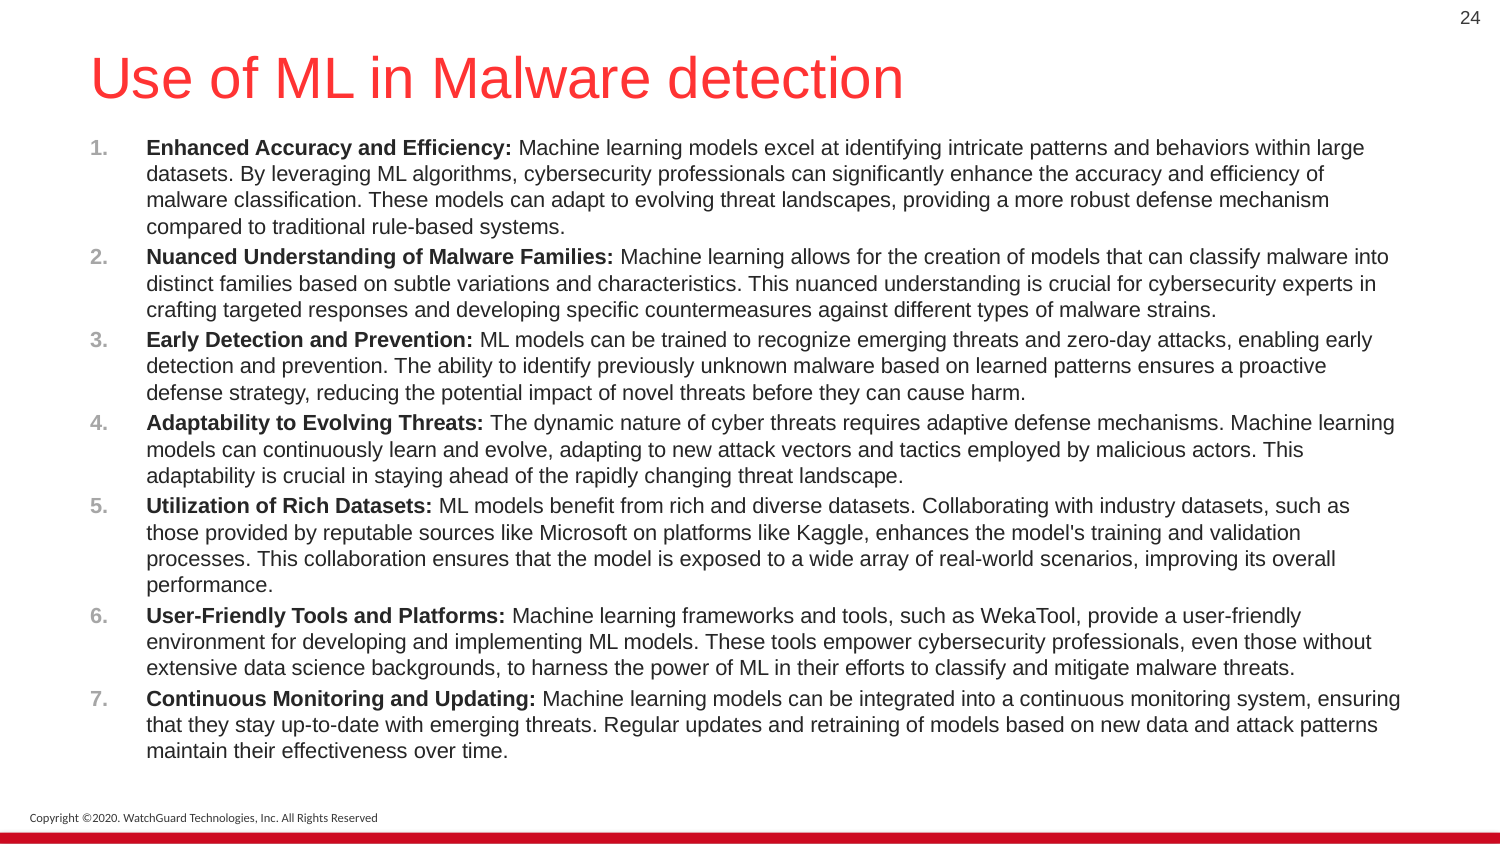

24
# Use of ML in Malware detection
Enhanced Accuracy and Efficiency: Machine learning models excel at identifying intricate patterns and behaviors within large datasets. By leveraging ML algorithms, cybersecurity professionals can significantly enhance the accuracy and efficiency of malware classification. These models can adapt to evolving threat landscapes, providing a more robust defense mechanism compared to traditional rule-based systems.
Nuanced Understanding of Malware Families: Machine learning allows for the creation of models that can classify malware into distinct families based on subtle variations and characteristics. This nuanced understanding is crucial for cybersecurity experts in crafting targeted responses and developing specific countermeasures against different types of malware strains.
Early Detection and Prevention: ML models can be trained to recognize emerging threats and zero-day attacks, enabling early detection and prevention. The ability to identify previously unknown malware based on learned patterns ensures a proactive defense strategy, reducing the potential impact of novel threats before they can cause harm.
Adaptability to Evolving Threats: The dynamic nature of cyber threats requires adaptive defense mechanisms. Machine learning models can continuously learn and evolve, adapting to new attack vectors and tactics employed by malicious actors. This adaptability is crucial in staying ahead of the rapidly changing threat landscape.
Utilization of Rich Datasets: ML models benefit from rich and diverse datasets. Collaborating with industry datasets, such as those provided by reputable sources like Microsoft on platforms like Kaggle, enhances the model's training and validation processes. This collaboration ensures that the model is exposed to a wide array of real-world scenarios, improving its overall performance.
User-Friendly Tools and Platforms: Machine learning frameworks and tools, such as WekaTool, provide a user-friendly environment for developing and implementing ML models. These tools empower cybersecurity professionals, even those without extensive data science backgrounds, to harness the power of ML in their efforts to classify and mitigate malware threats.
Continuous Monitoring and Updating: Machine learning models can be integrated into a continuous monitoring system, ensuring that they stay up-to-date with emerging threats. Regular updates and retraining of models based on new data and attack patterns maintain their effectiveness over time.